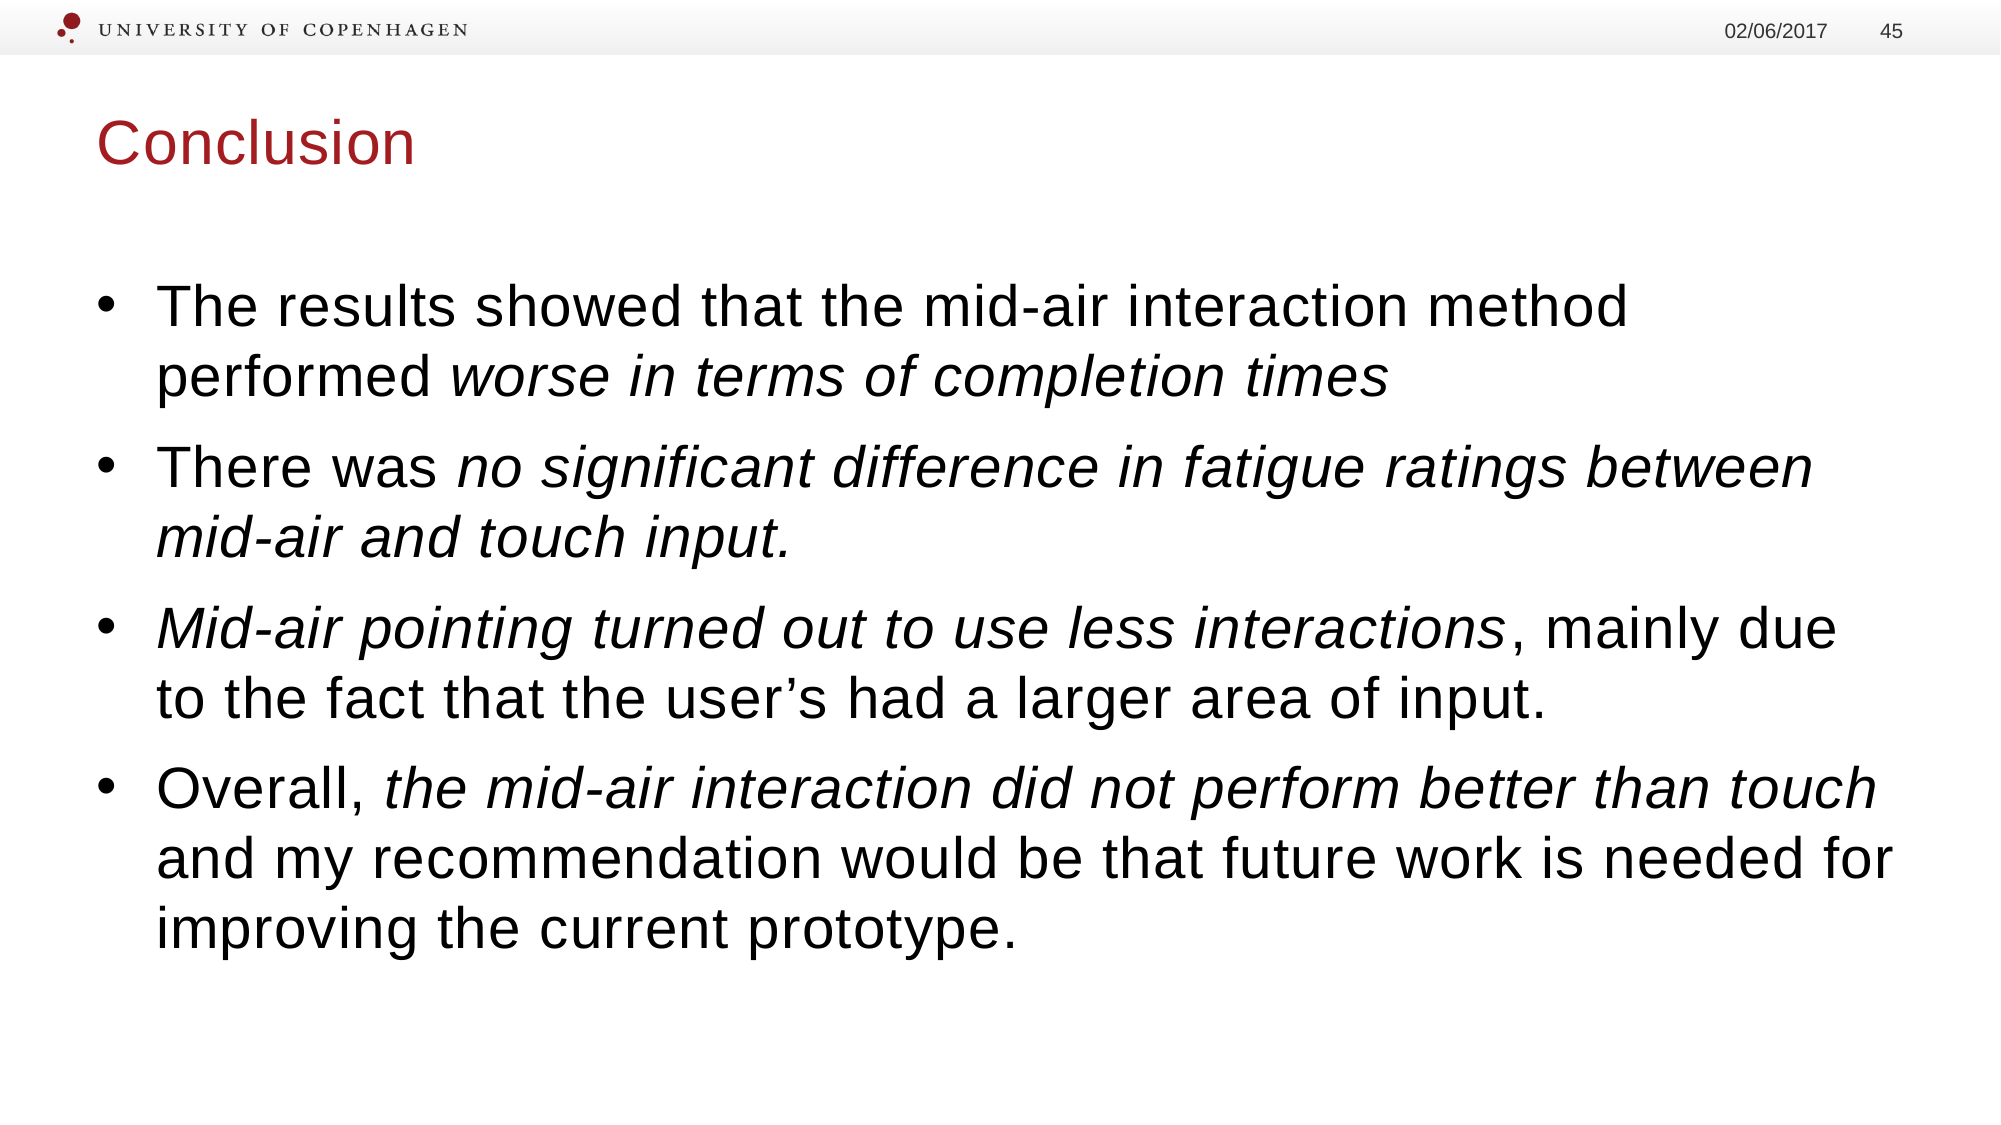

02/06/2017
45
# Conclusion
The results showed that the mid-air interaction method performed worse in terms of completion times
There was no significant difference in fatigue ratings between mid-air and touch input.
Mid-air pointing turned out to use less interactions, mainly due to the fact that the user’s had a larger area of input.
Overall, the mid-air interaction did not perform better than touch and my recommendation would be that future work is needed for improving the current prototype.